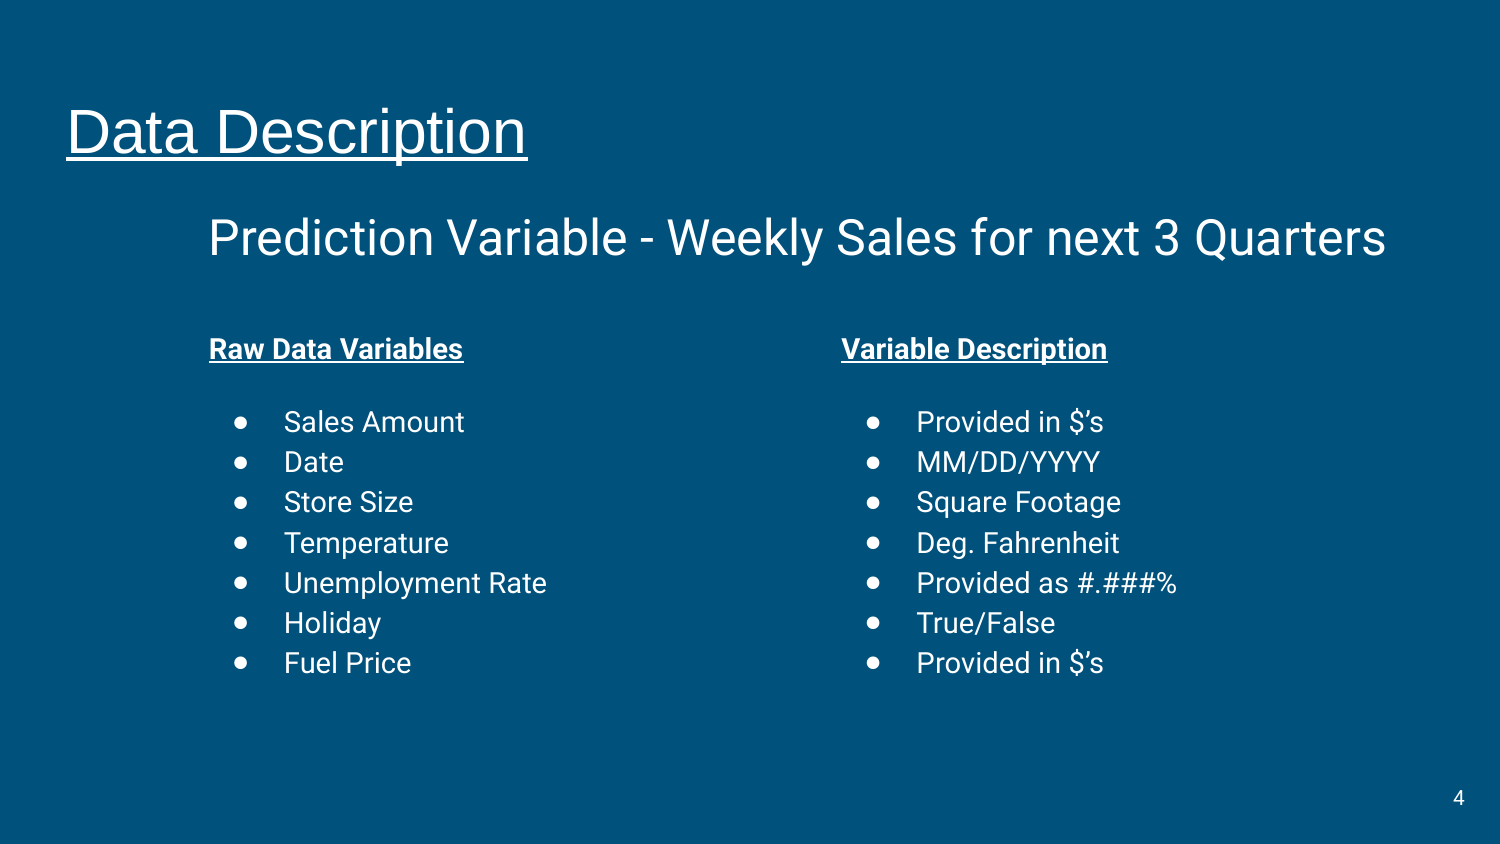

Data Description
Prediction Variable - Weekly Sales for next 3 Quarters
Raw Data Variables
Sales Amount
Date
Store Size
Temperature
Unemployment Rate
Holiday
Fuel Price
Variable Description
Provided in $’s
MM/DD/YYYY
Square Footage
Deg. Fahrenheit
Provided as #.###%
True/False
Provided in $’s
4